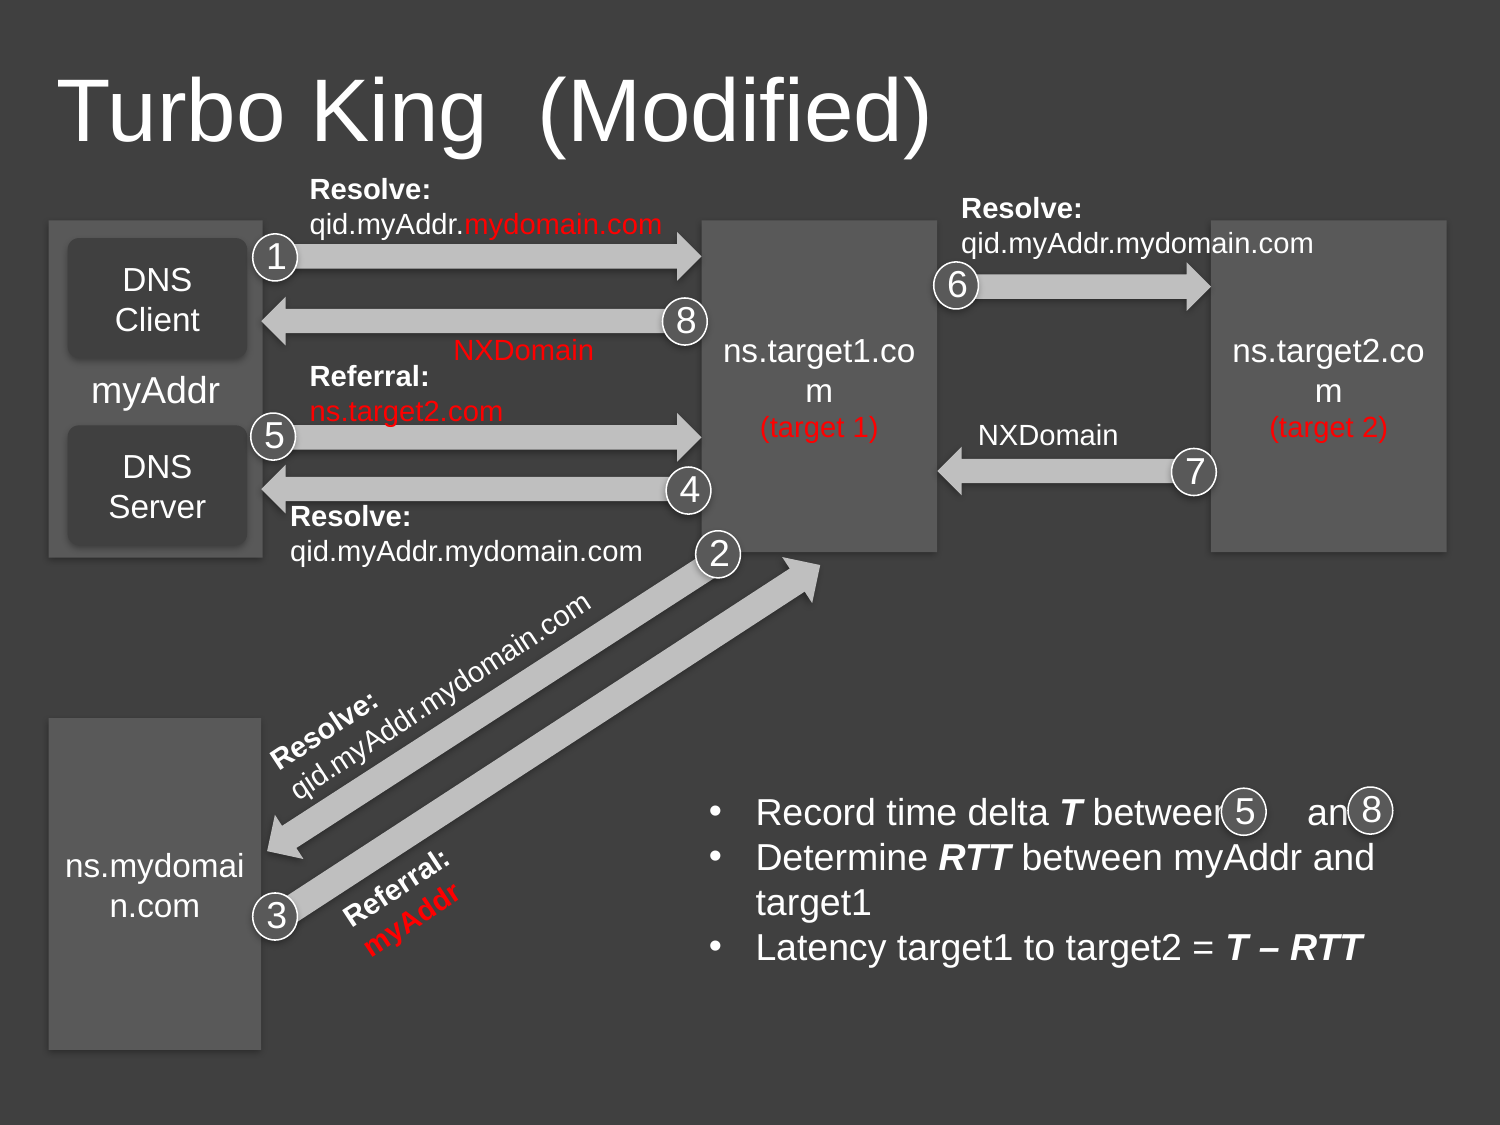

Turbo King  (Modified)
Resolve:
qid.myAddr.mydomain.com
1

Resolve:
qid.myAddr.mydomain.com
6

myAddr
ns.target1.com
(target 1)
ns.target2.com
(target 2)
DNS Client
8

NXDomain
Referral:
ns.target2.com
5

NXDomain
7

DNS Server
4

Resolve:
qid.myAddr.mydomain.com
2

Resolve:
qid.myAddr.mydomain.com

Referral:
myAddr
3

ns.mydomain.com
8

5

Record time delta T between       and
Determine RTT between myAddr and target1
Latency target1 to target2 = T – RTT